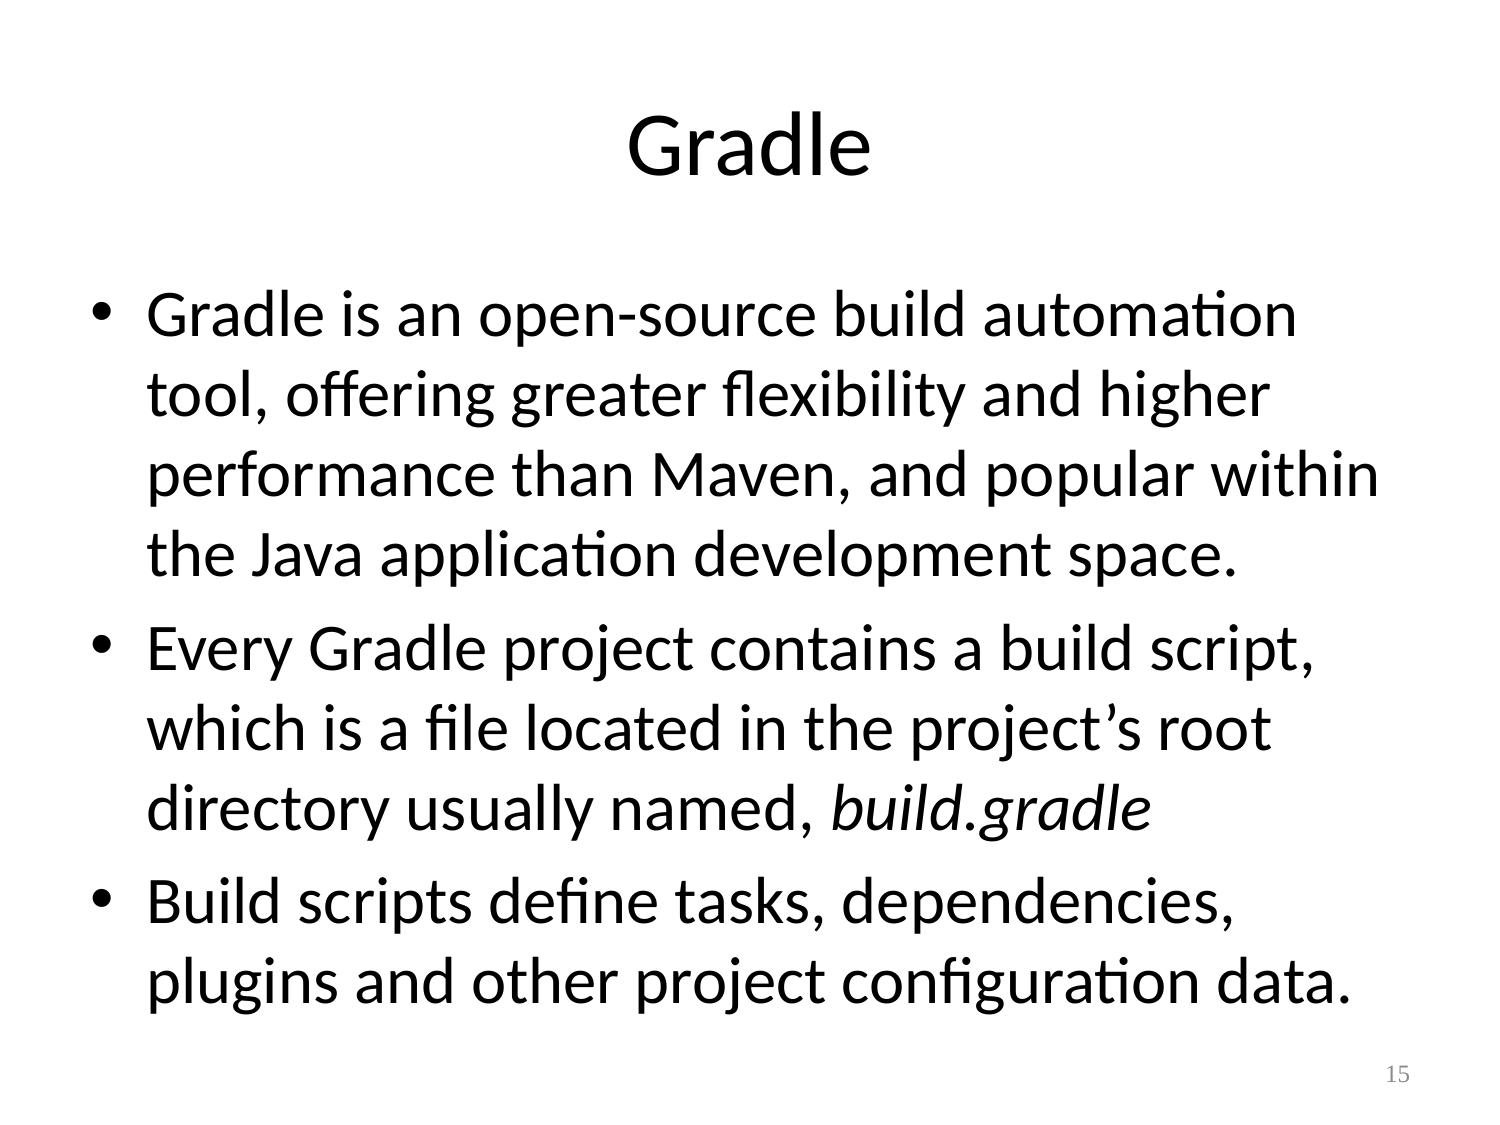

# Gradle
Gradle is an open-source build automation tool, offering greater flexibility and higher performance than Maven, and popular within the Java application development space.
Every Gradle project contains a build script, which is a file located in the project’s root directory usually named, build.gradle
Build scripts define tasks, dependencies, plugins and other project configuration data.

15